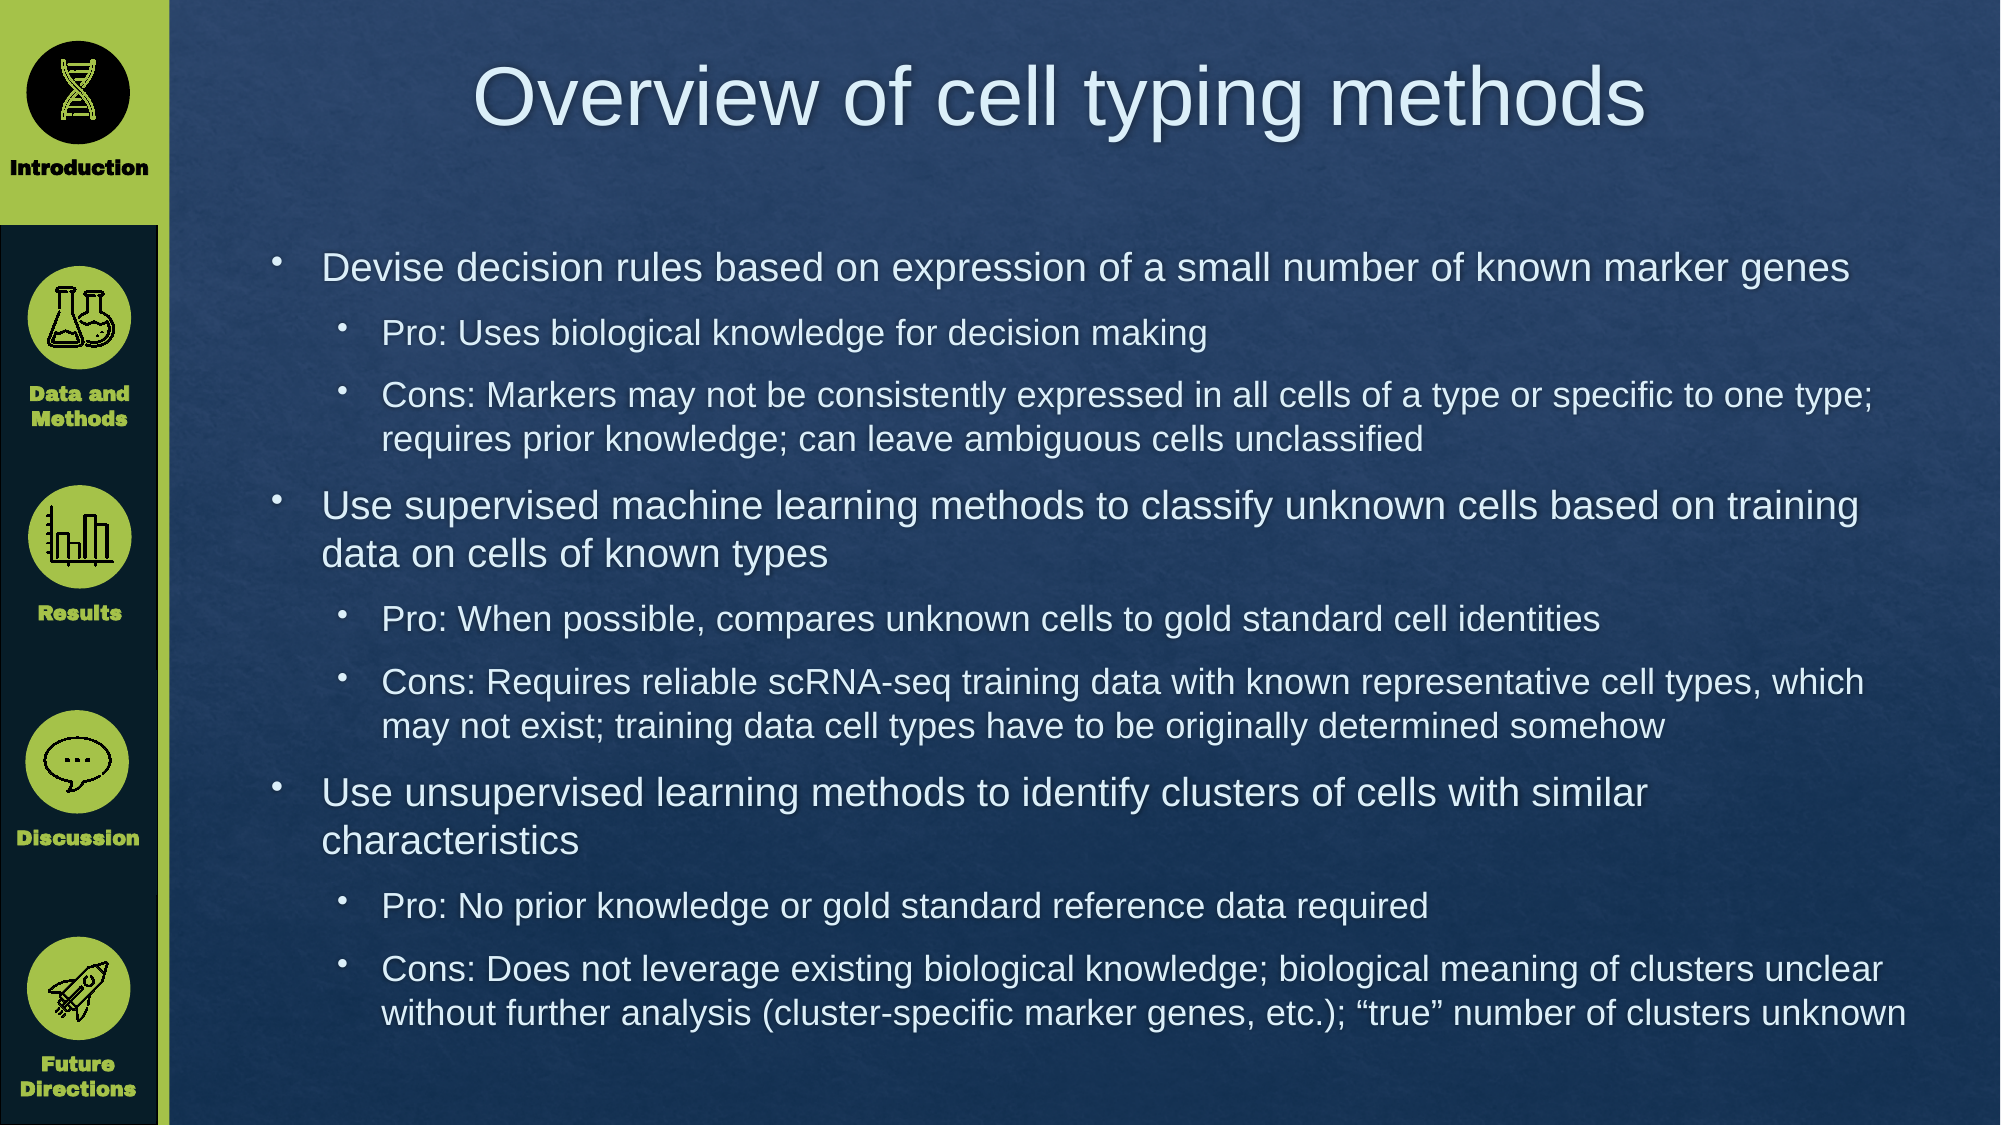

# Overview of cell typing methods

Introduction

Devise decision rules based on expression of a small number of known marker genes
Pro: Uses biological knowledge for decision making
Cons: Markers may not be consistently expressed in all cells of a type or specific to one type; requires prior knowledge; can leave ambiguous cells unclassified
Use supervised machine learning methods to classify unknown cells based on training data on cells of known types
Pro: When possible, compares unknown cells to gold standard cell identities
Cons: Requires reliable scRNA-seq training data with known representative cell types, which may not exist; training data cell types have to be originally determined somehow
Use unsupervised learning methods to identify clusters of cells with similar characteristics
Pro: No prior knowledge or gold standard reference data required
Cons: Does not leverage existing biological knowledge; biological meaning of clusters unclear without further analysis (cluster-specific marker genes, etc.); “true” number of clusters unknown

Data and Methods

Results

Discussion

Future Directions